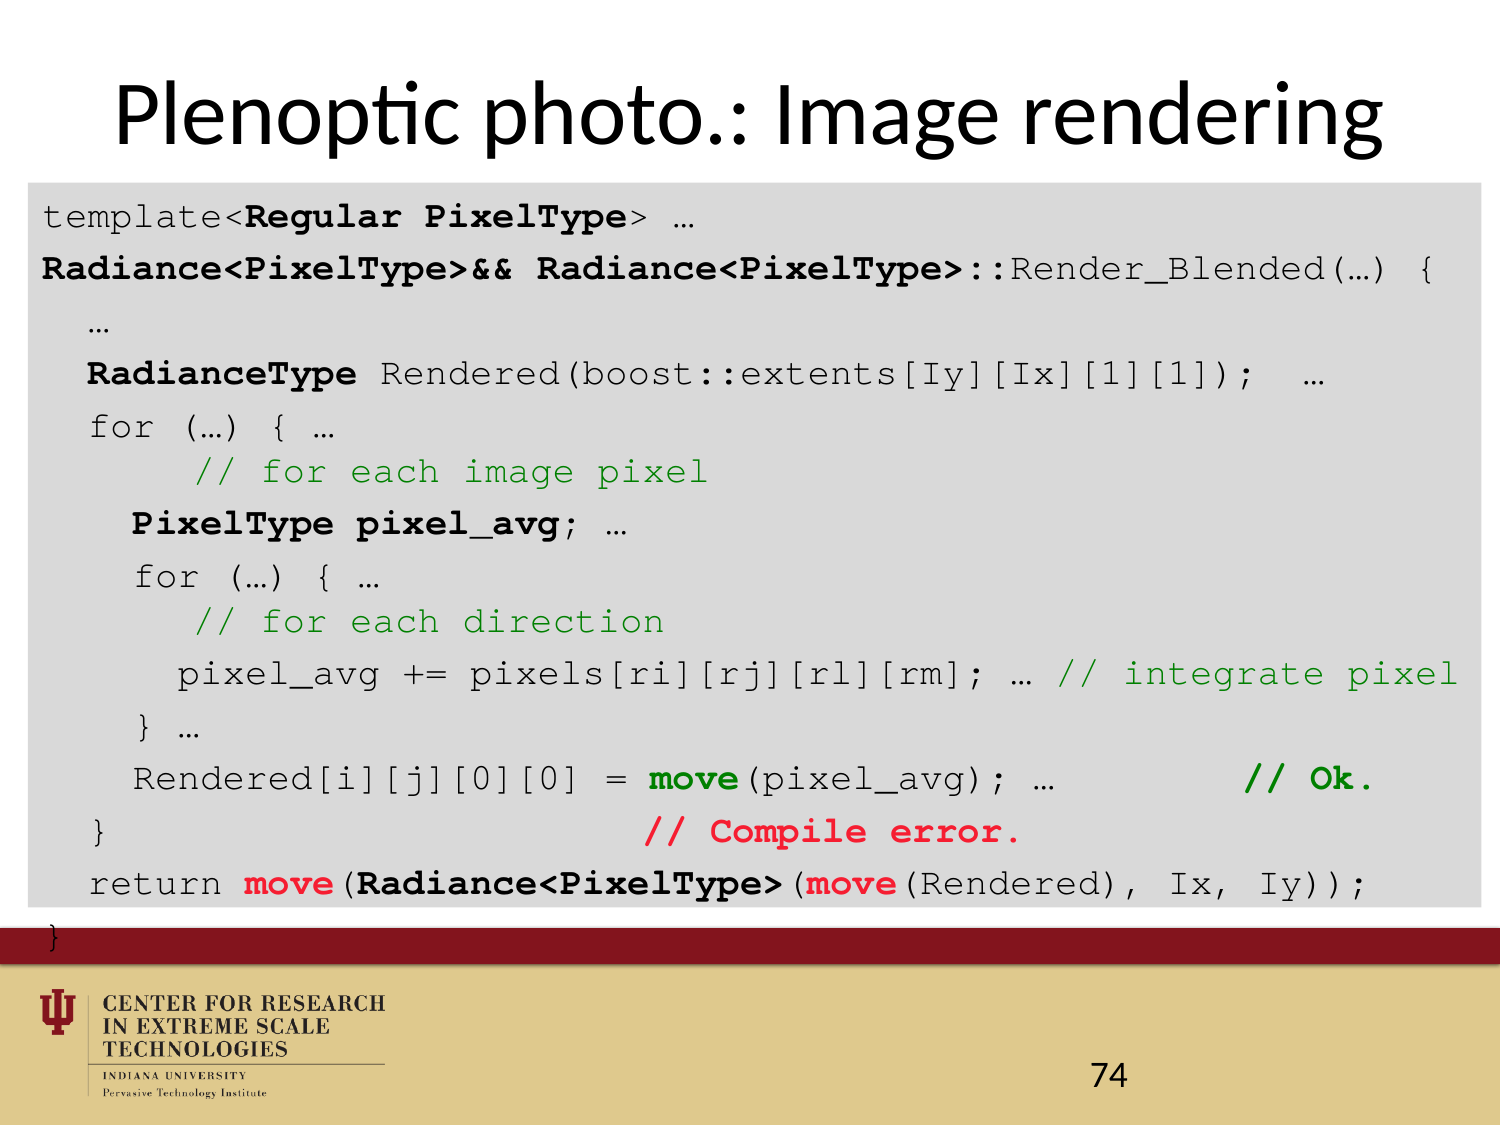

# Plenoptic photo.: Image rendering
template<Regular PixelType> …
Radiance<PixelType>&& Radiance<PixelType>::Render_Blended(…) {
  …
  RadianceType Rendered(boost::extents[Iy][Ix][1][1]);  …
  for (…) { … 								// for each image pixel
    PixelType pixel_avg; …
    for (…) { … 								// for each direction
      pixel_avg += pixels[ri][rj][rl][rm]; … // integrate pixel
    } …
    Rendered[i][j][0][0] = move(pixel_avg); …		// Ok.
  }				// Compile error.
  return move(Radiance<PixelType>(move(Rendered), Ix, Iy));
}
74